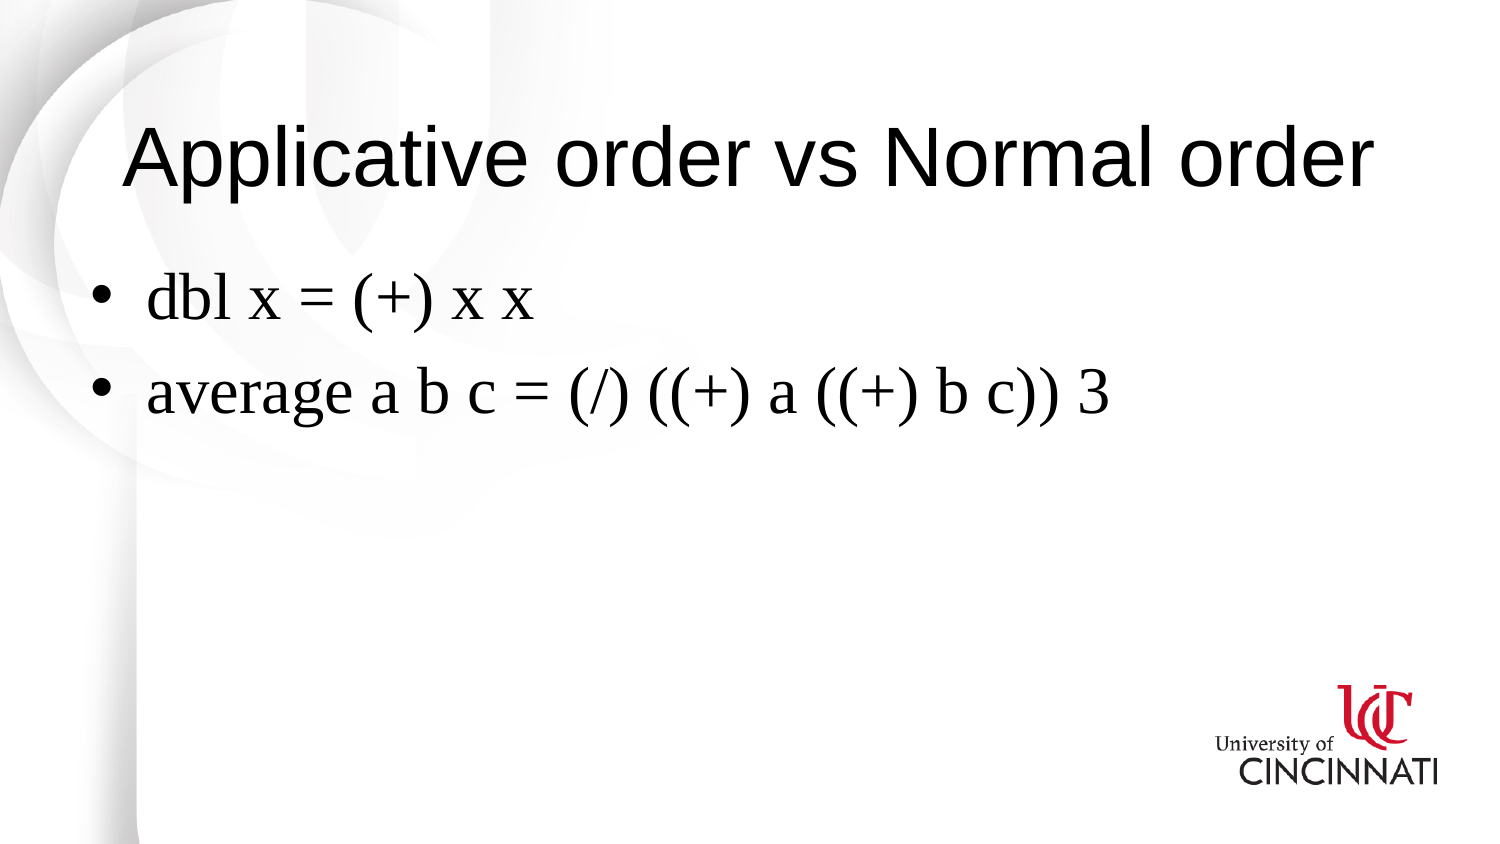

# Applicative order vs Normal order
dbl x = (+) x x
average a b c = (/) ((+) a ((+) b c)) 3